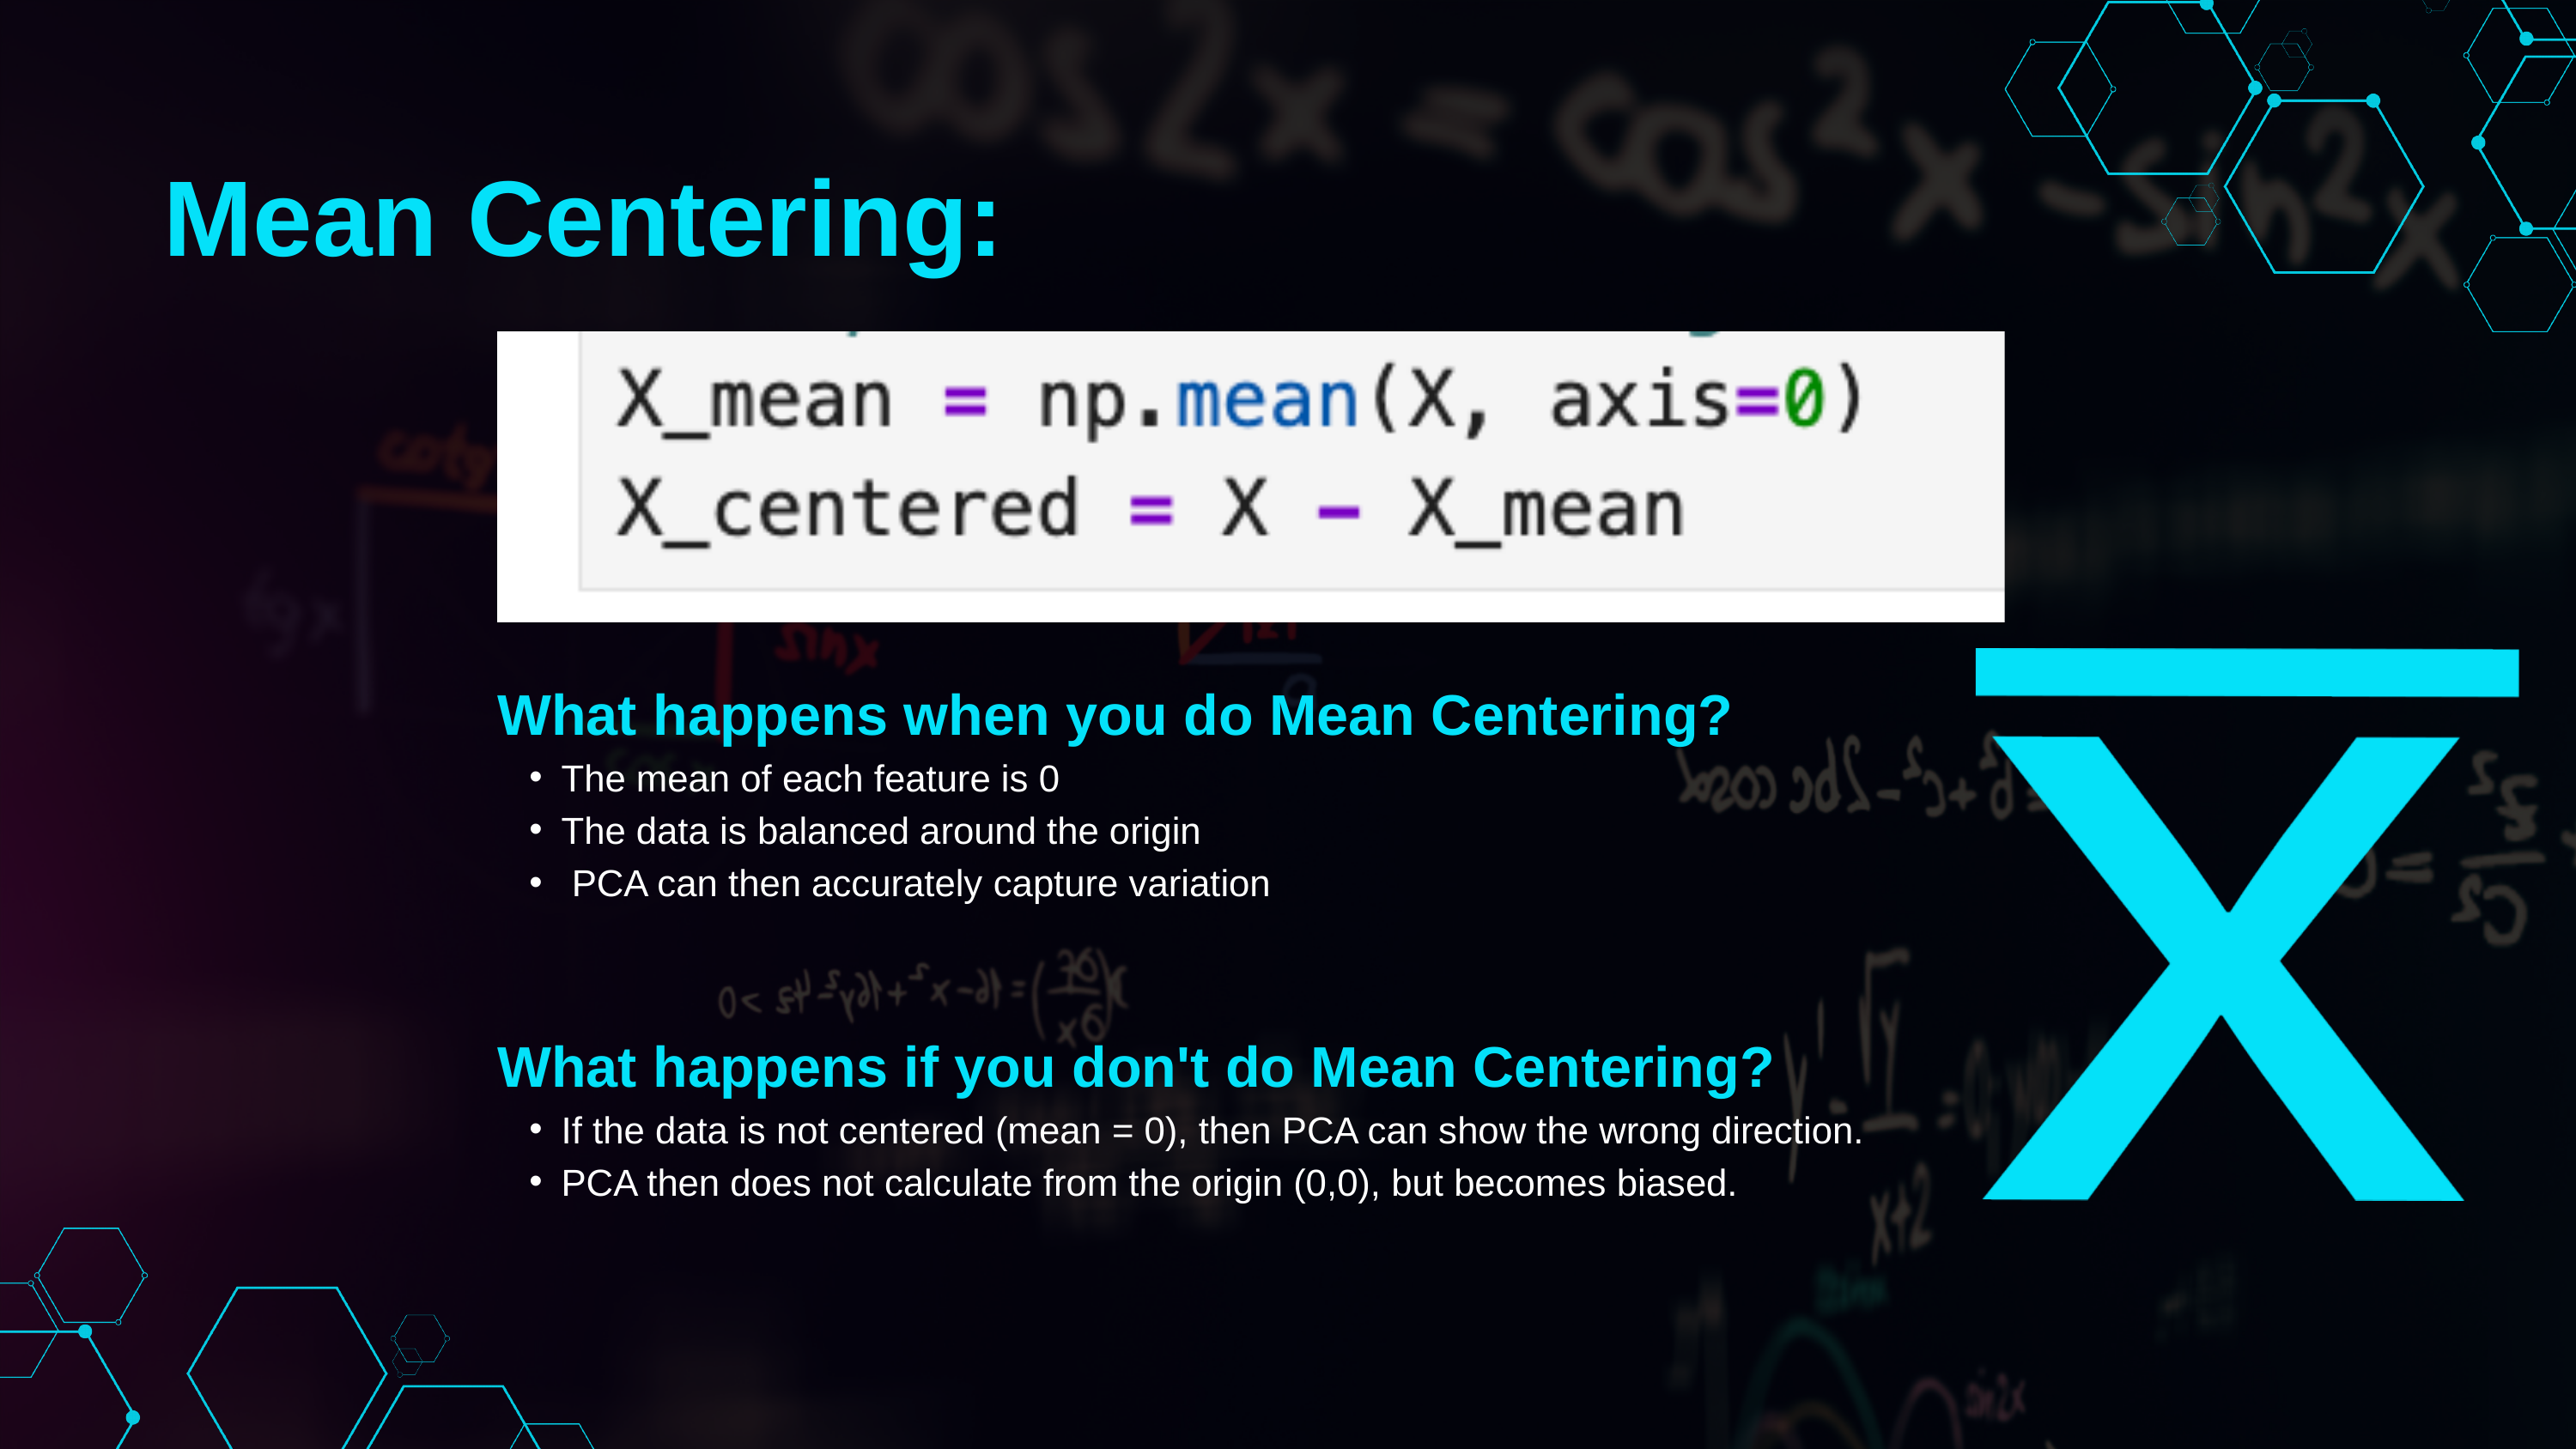

Mean Centering:

What happens when you do Mean Centering?
The mean of each feature is 0
The data is balanced around the origin
 PCA can then accurately capture variation
What happens if you don't do Mean Centering?
If the data is not centered (mean = 0), then PCA can show the wrong direction.
PCA then does not calculate from the origin (0,0), but becomes biased.